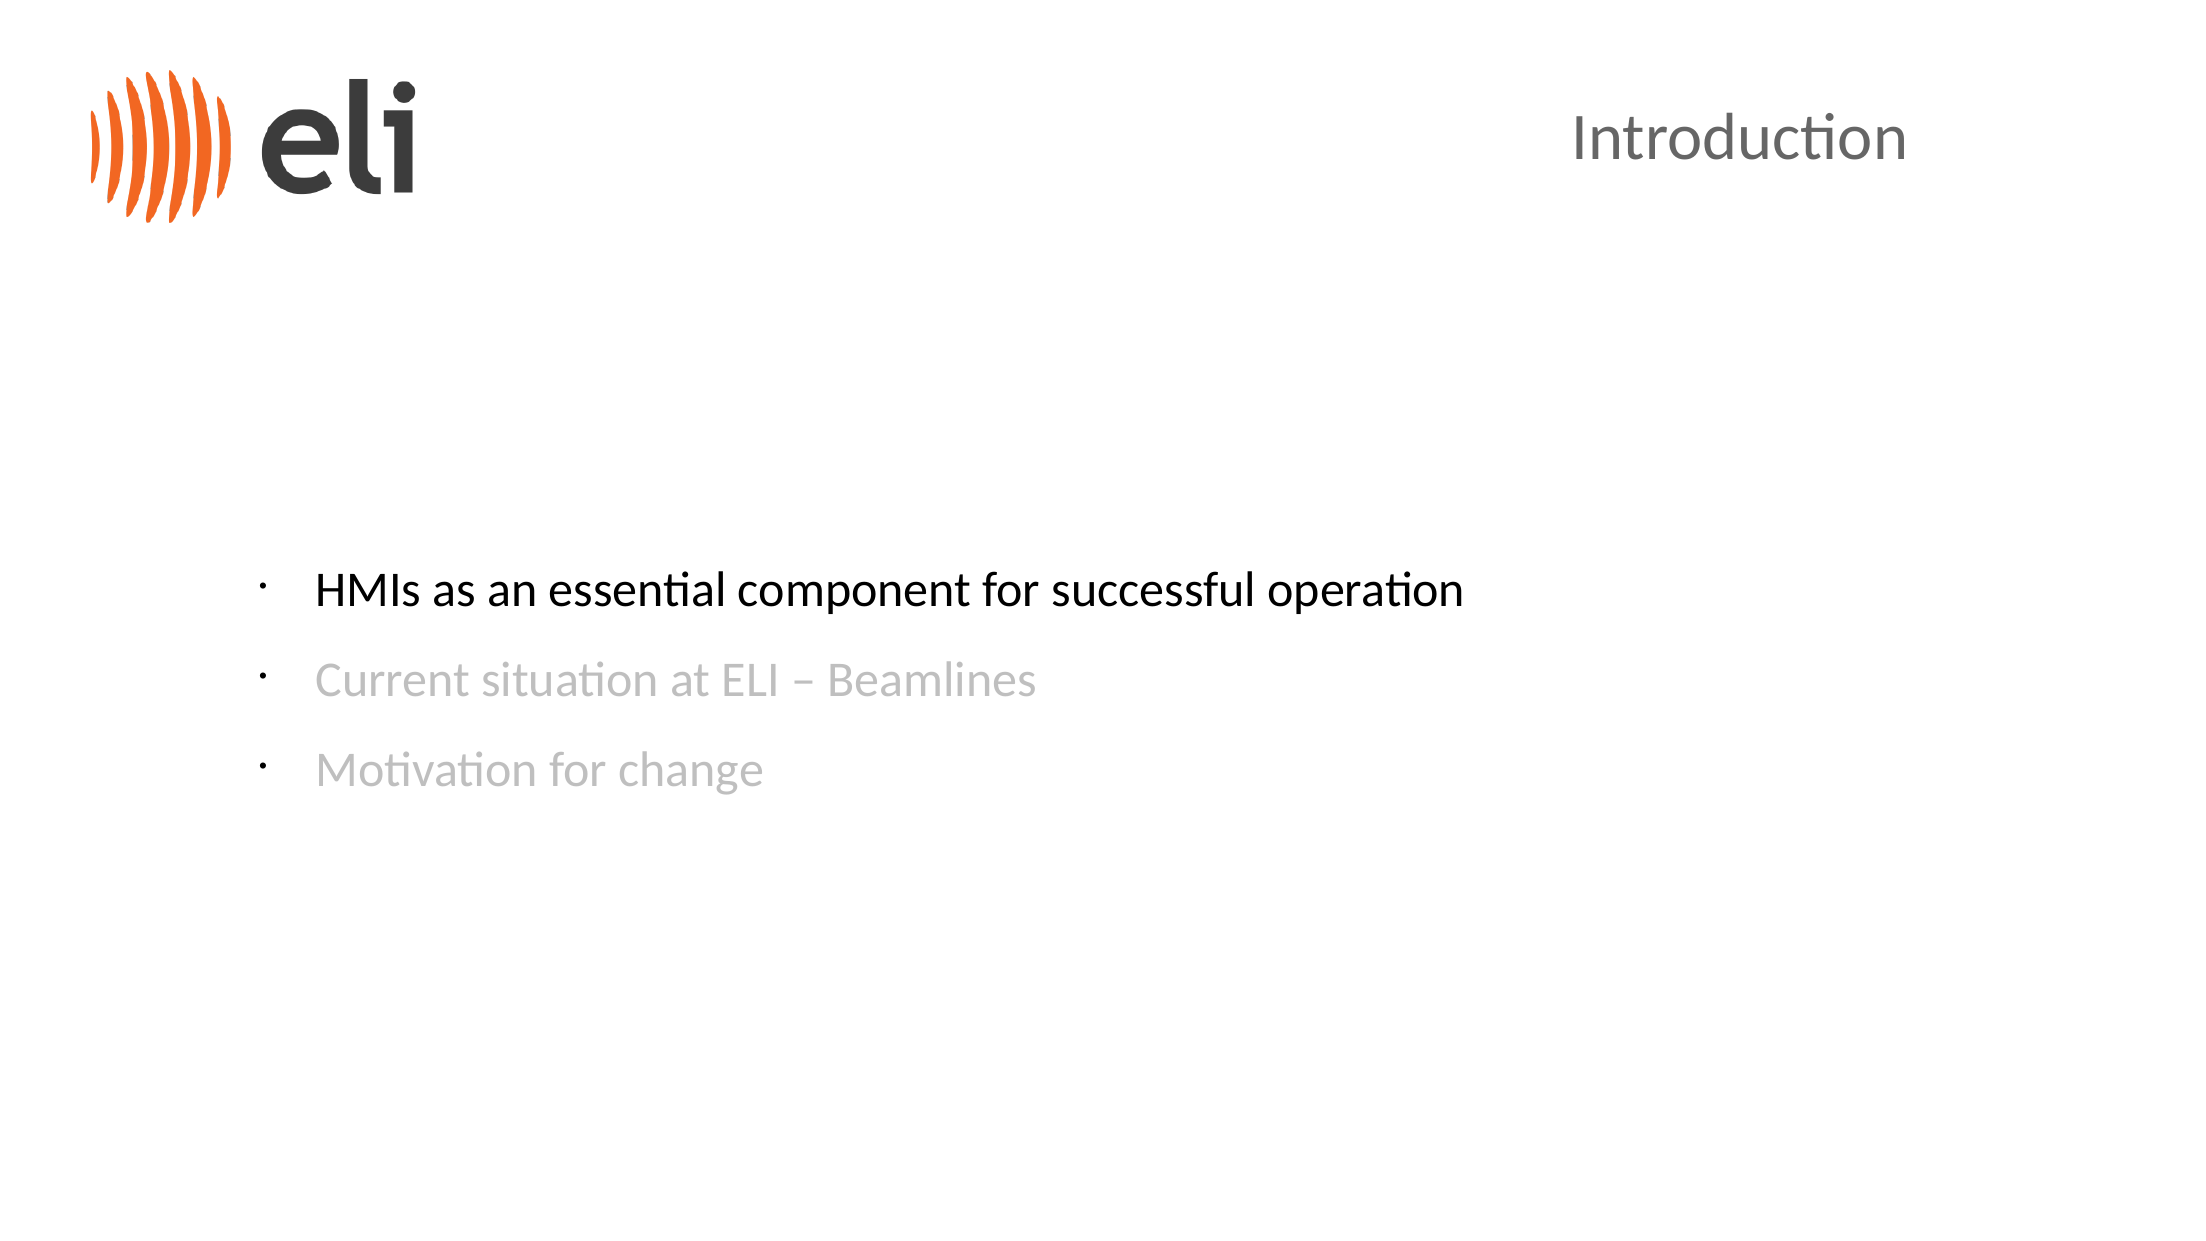

Introduction
HMIs as an essential component for successful operation
Current situation at ELI – Beamlines
Motivation for change